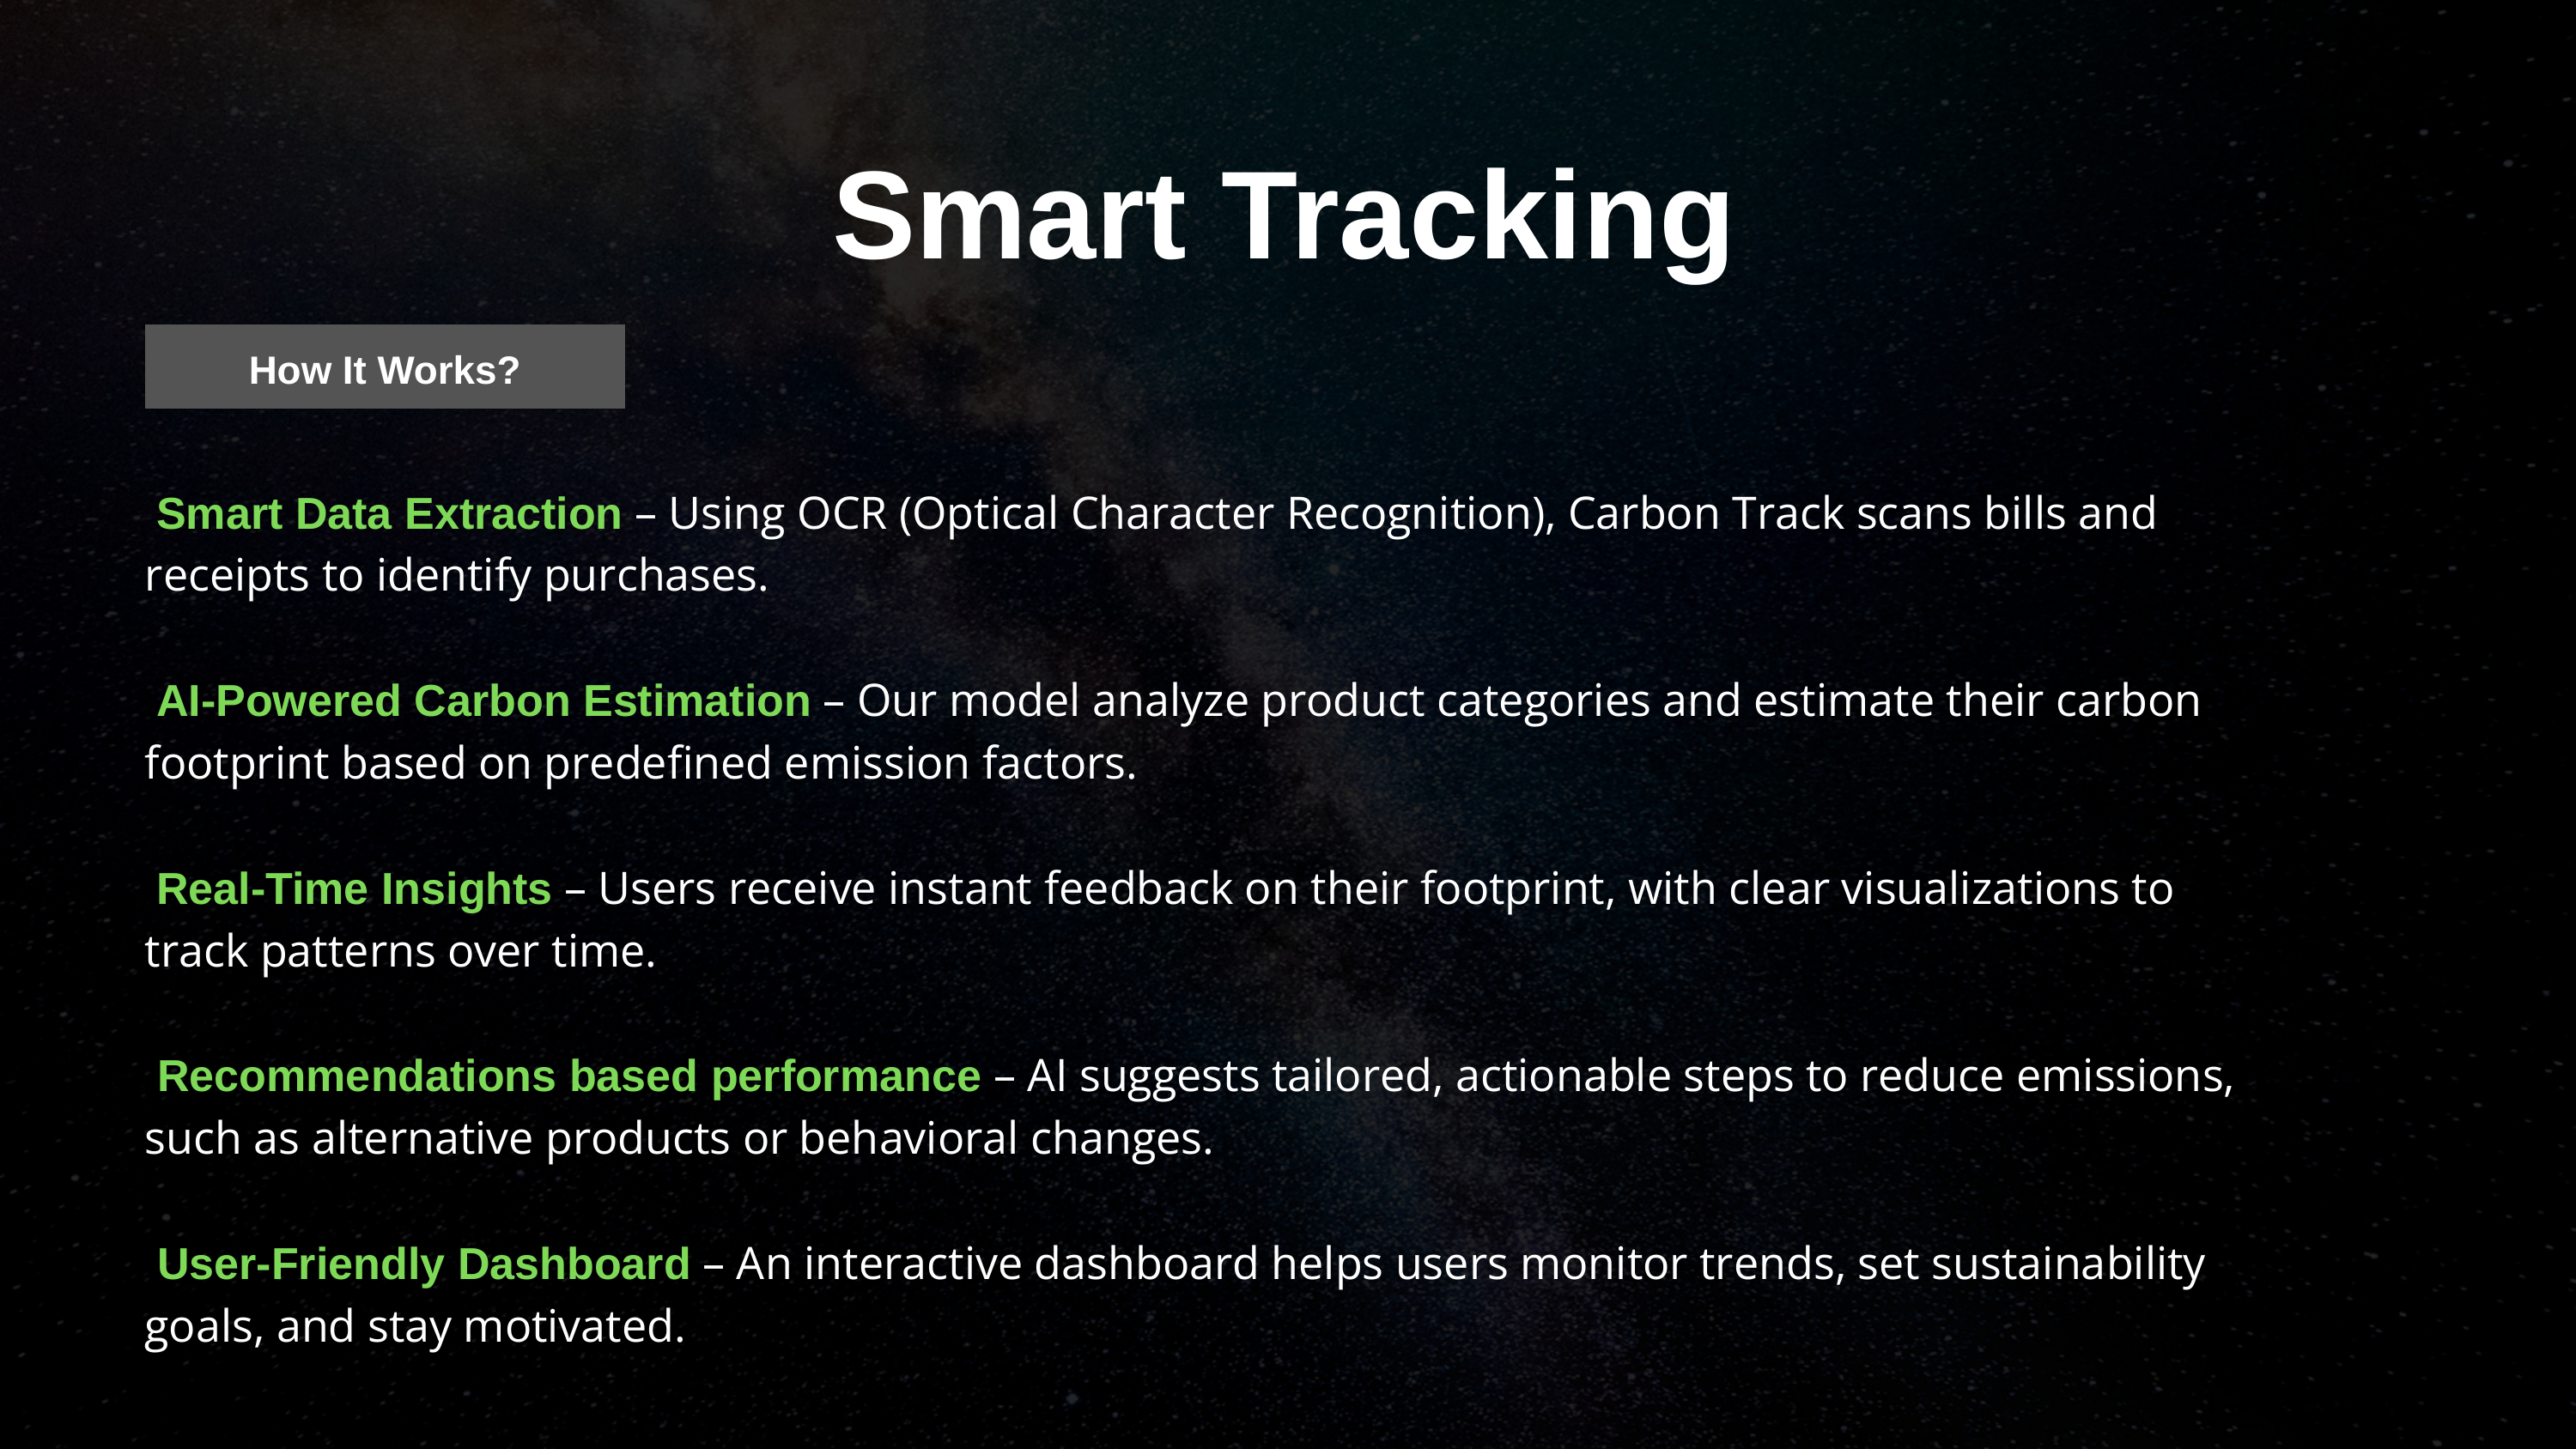

Smart Tracking

How It Works?
 Smart Data Extraction – Using OCR (Optical Character Recognition), Carbon Track scans bills and receipts to identify purchases.

 AI-Powered Carbon Estimation – Our model analyze product categories and estimate their carbon footprint based on predefined emission factors.

 Real-Time Insights – Users receive instant feedback on their footprint, with clear visualizations to track patterns over time.

 Recommendations based performance – AI suggests tailored, actionable steps to reduce emissions, such as alternative products or behavioral changes.

 User-Friendly Dashboard – An interactive dashboard helps users monitor trends, set sustainability goals, and stay motivated.